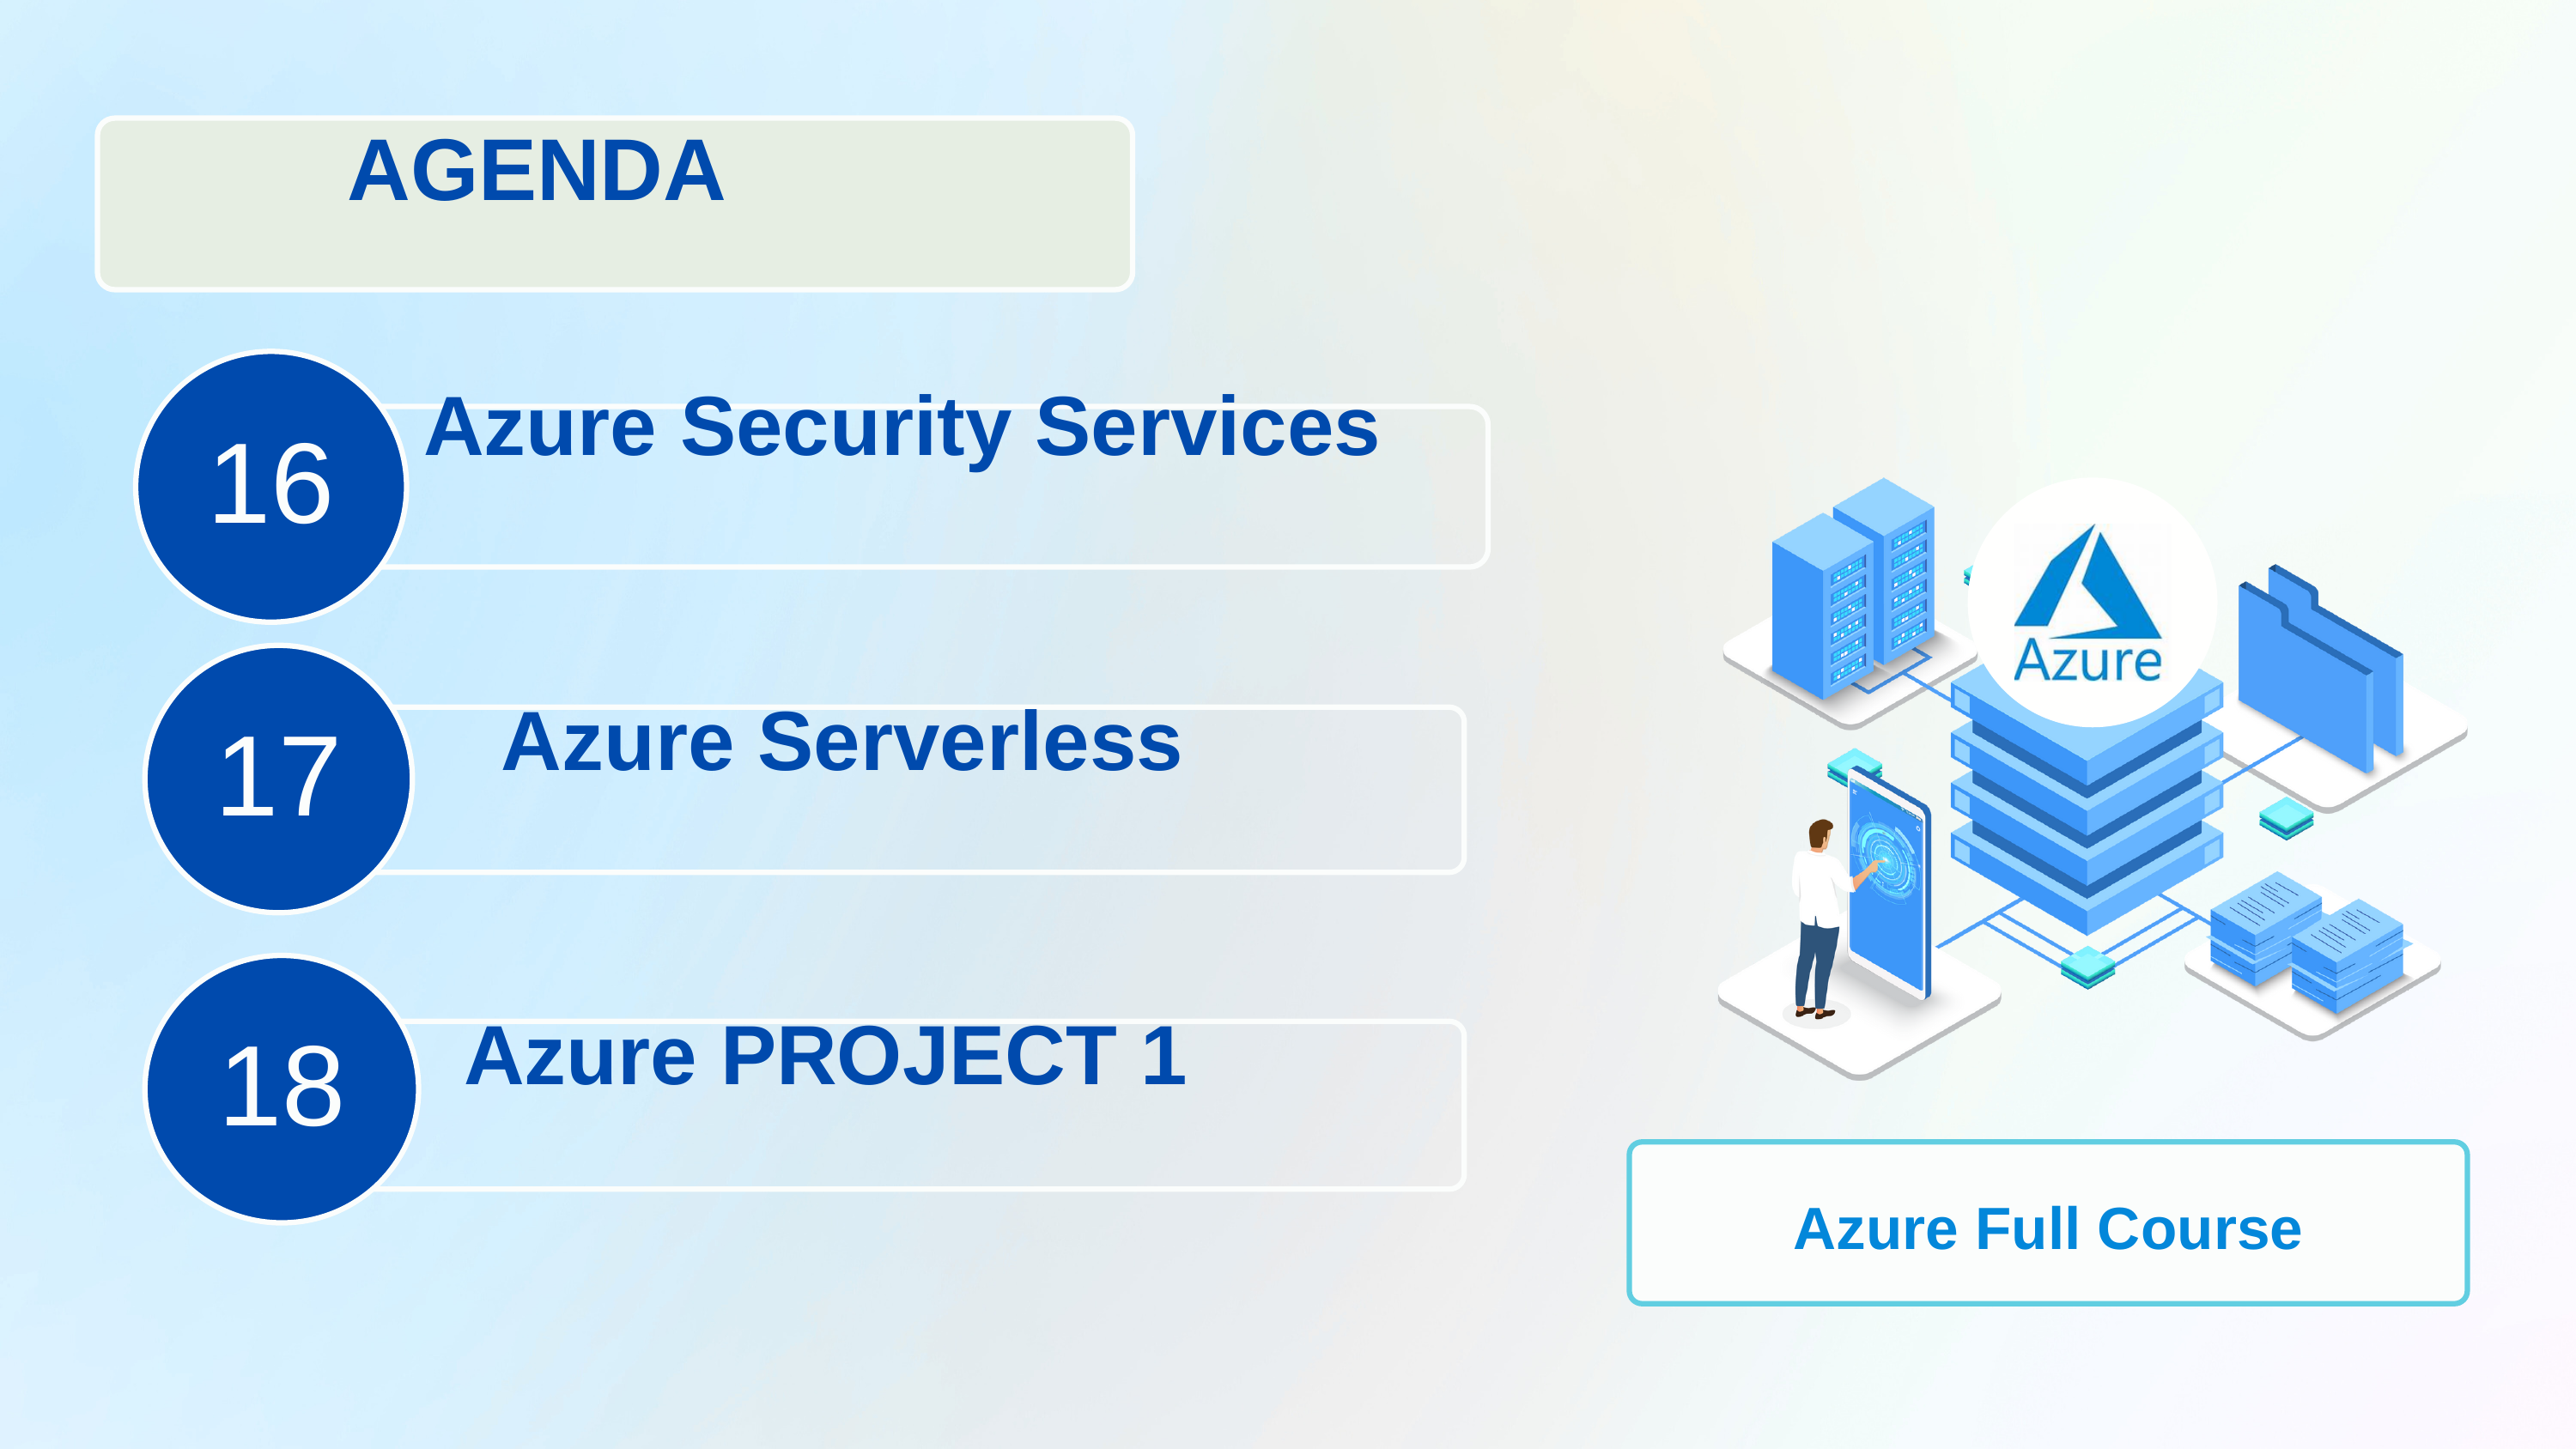

AGENDA

16

  Azure Security Services

17

Azure Serverless

18

Azure PROJECT 1

Azure Full Course